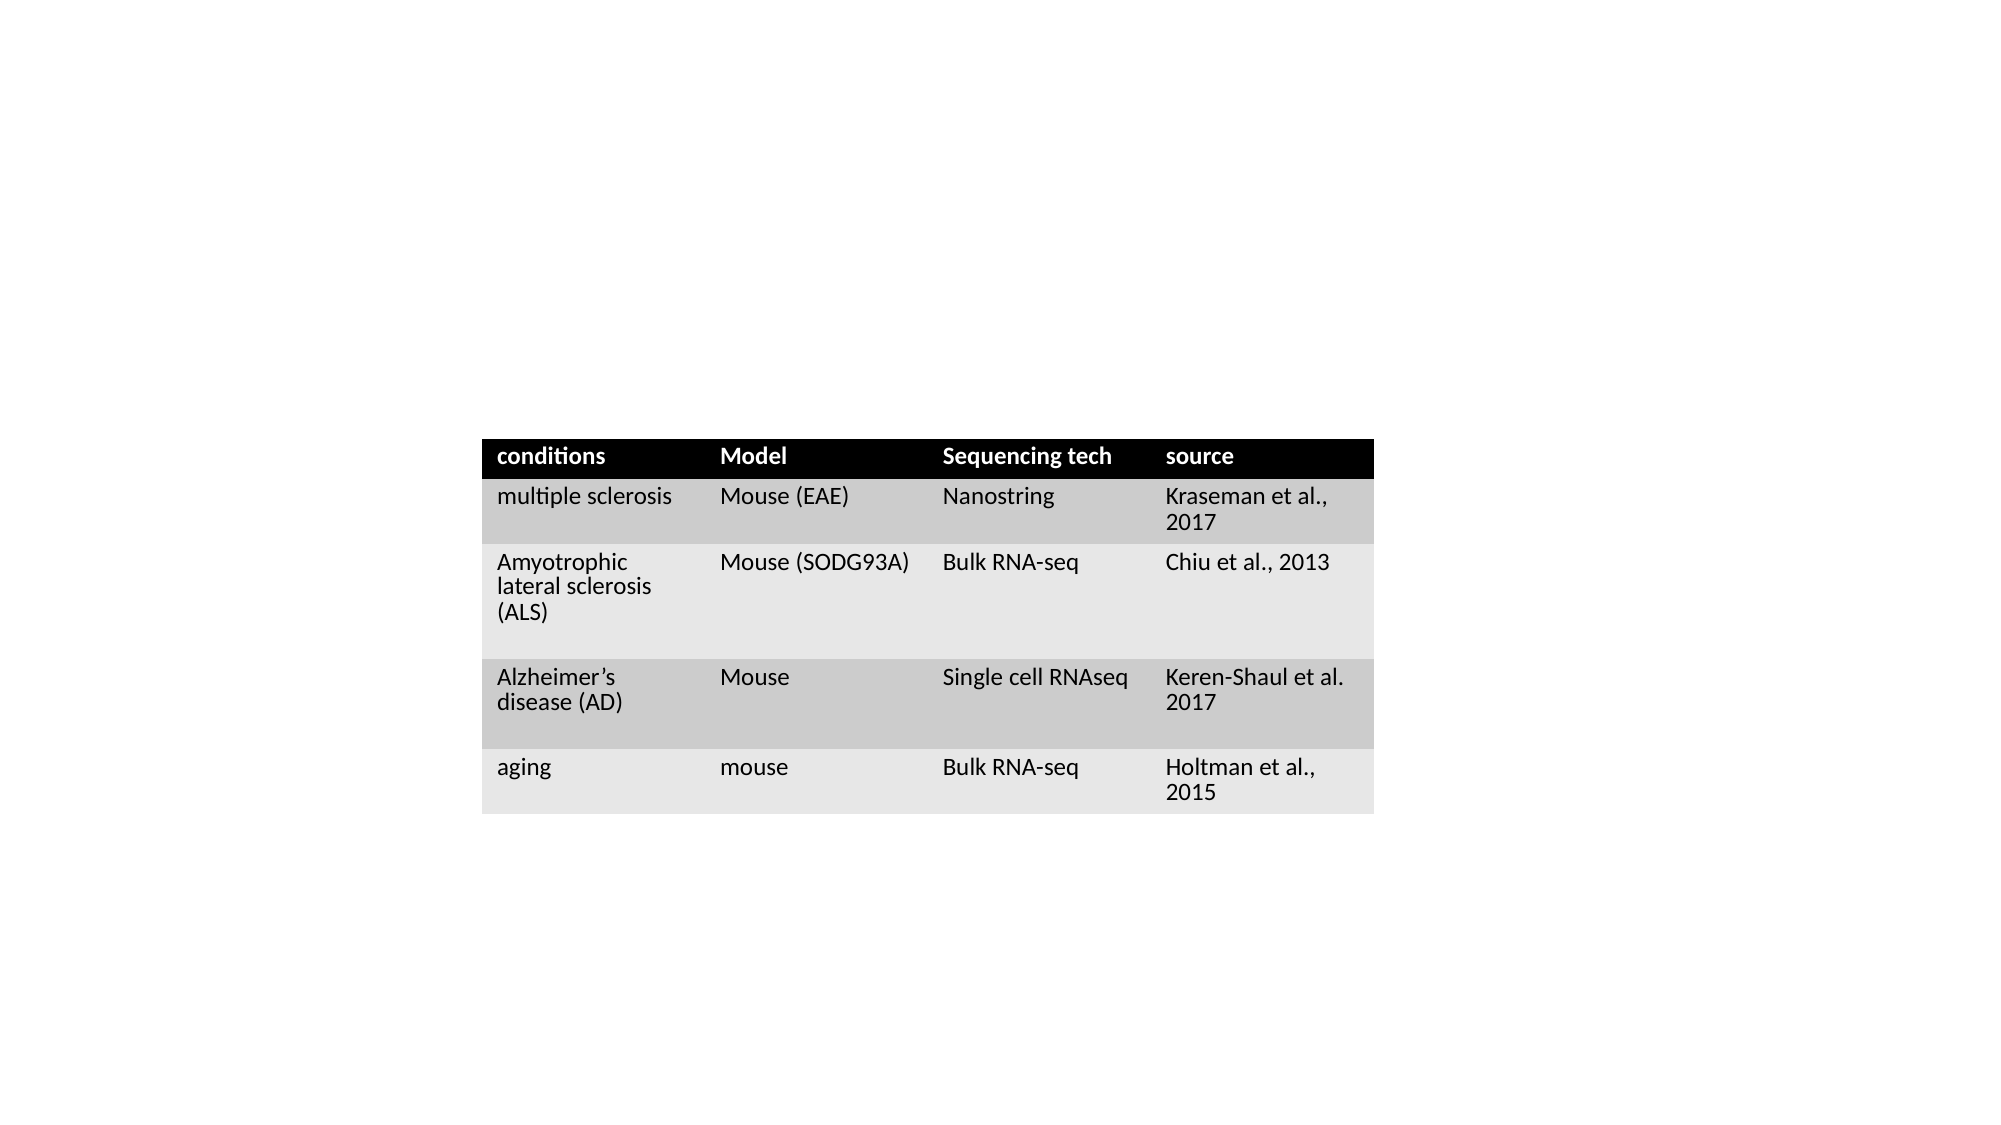

| conditions | Model | Sequencing tech | source |
| --- | --- | --- | --- |
| multiple sclerosis | Mouse (EAE) | Nanostring | Kraseman et al., 2017 |
| Amyotrophic lateral sclerosis (ALS) | Mouse (SODG93A) | Bulk RNA-seq | Chiu et al., 2013 |
| Alzheimer’s disease (AD) | Mouse | Single cell RNAseq | Keren-Shaul et al. 2017 |
| aging | mouse | Bulk RNA-seq | Holtman et al., 2015 |